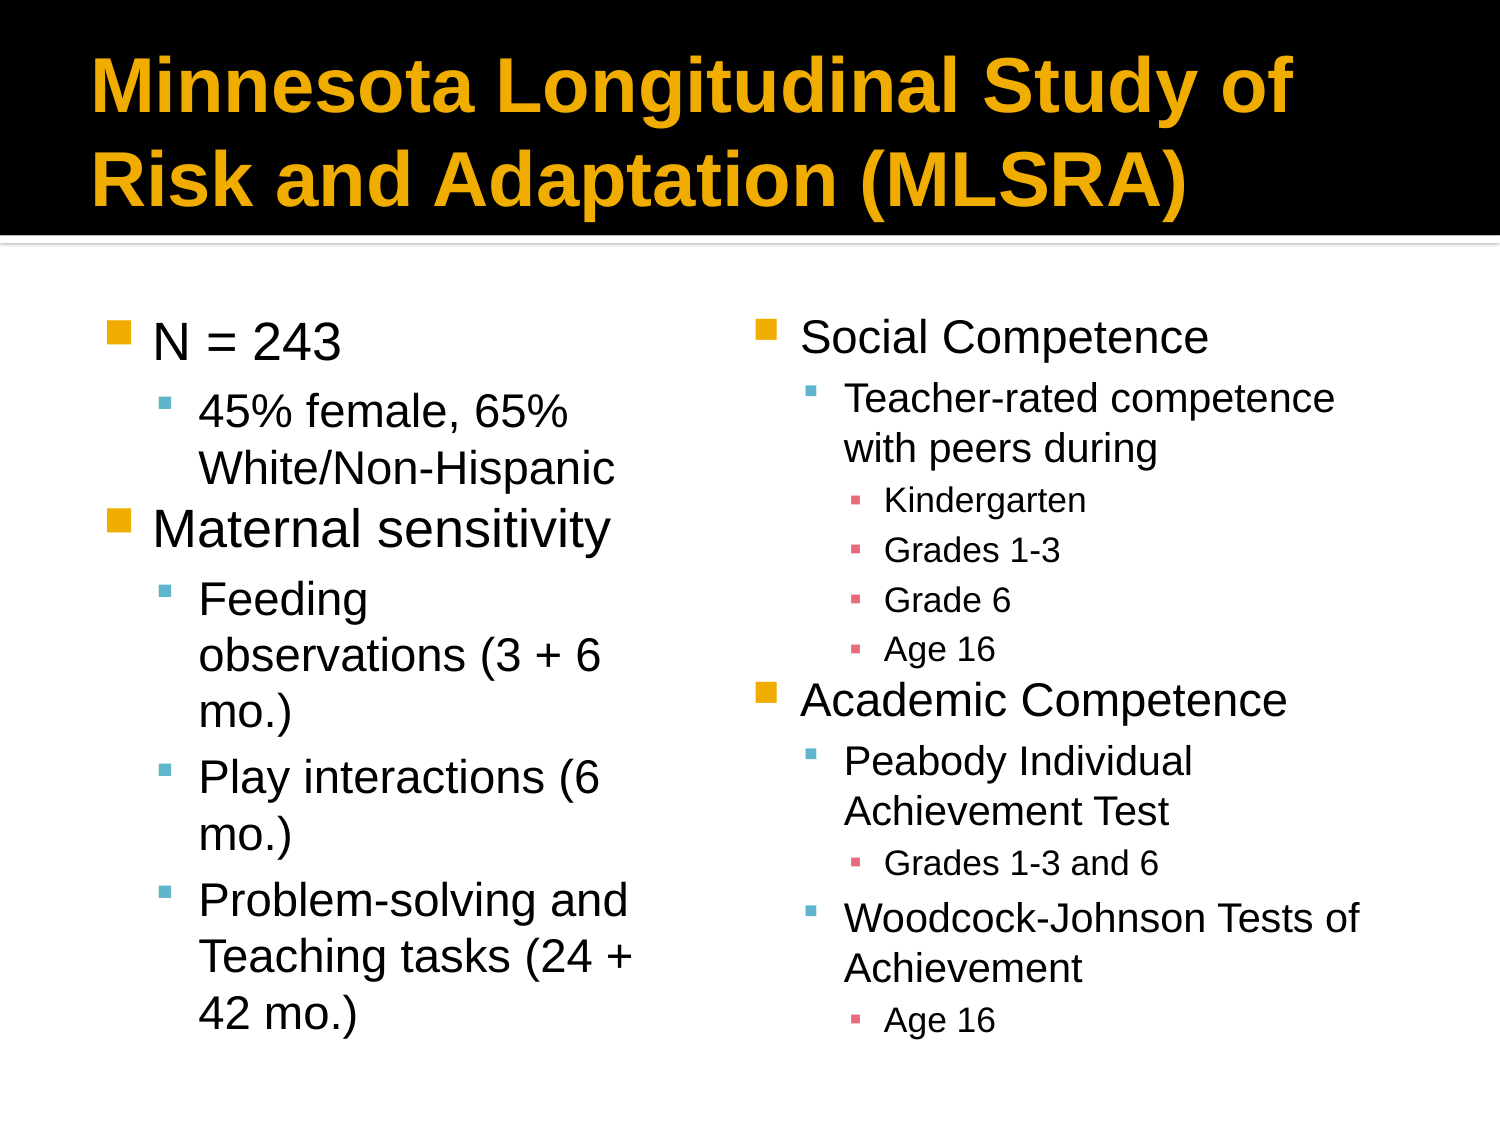

# Minnesota Longitudinal Study of Risk and Adaptation (MLSRA)
N = 243
45% female, 65% White/Non-Hispanic
Maternal sensitivity
Feeding observations (3 + 6 mo.)
Play interactions (6 mo.)
Problem-solving and Teaching tasks (24 + 42 mo.)
Social Competence
Teacher-rated competence with peers during
Kindergarten
Grades 1-3
Grade 6
Age 16
Academic Competence
Peabody Individual Achievement Test
Grades 1-3 and 6
Woodcock-Johnson Tests of Achievement
Age 16